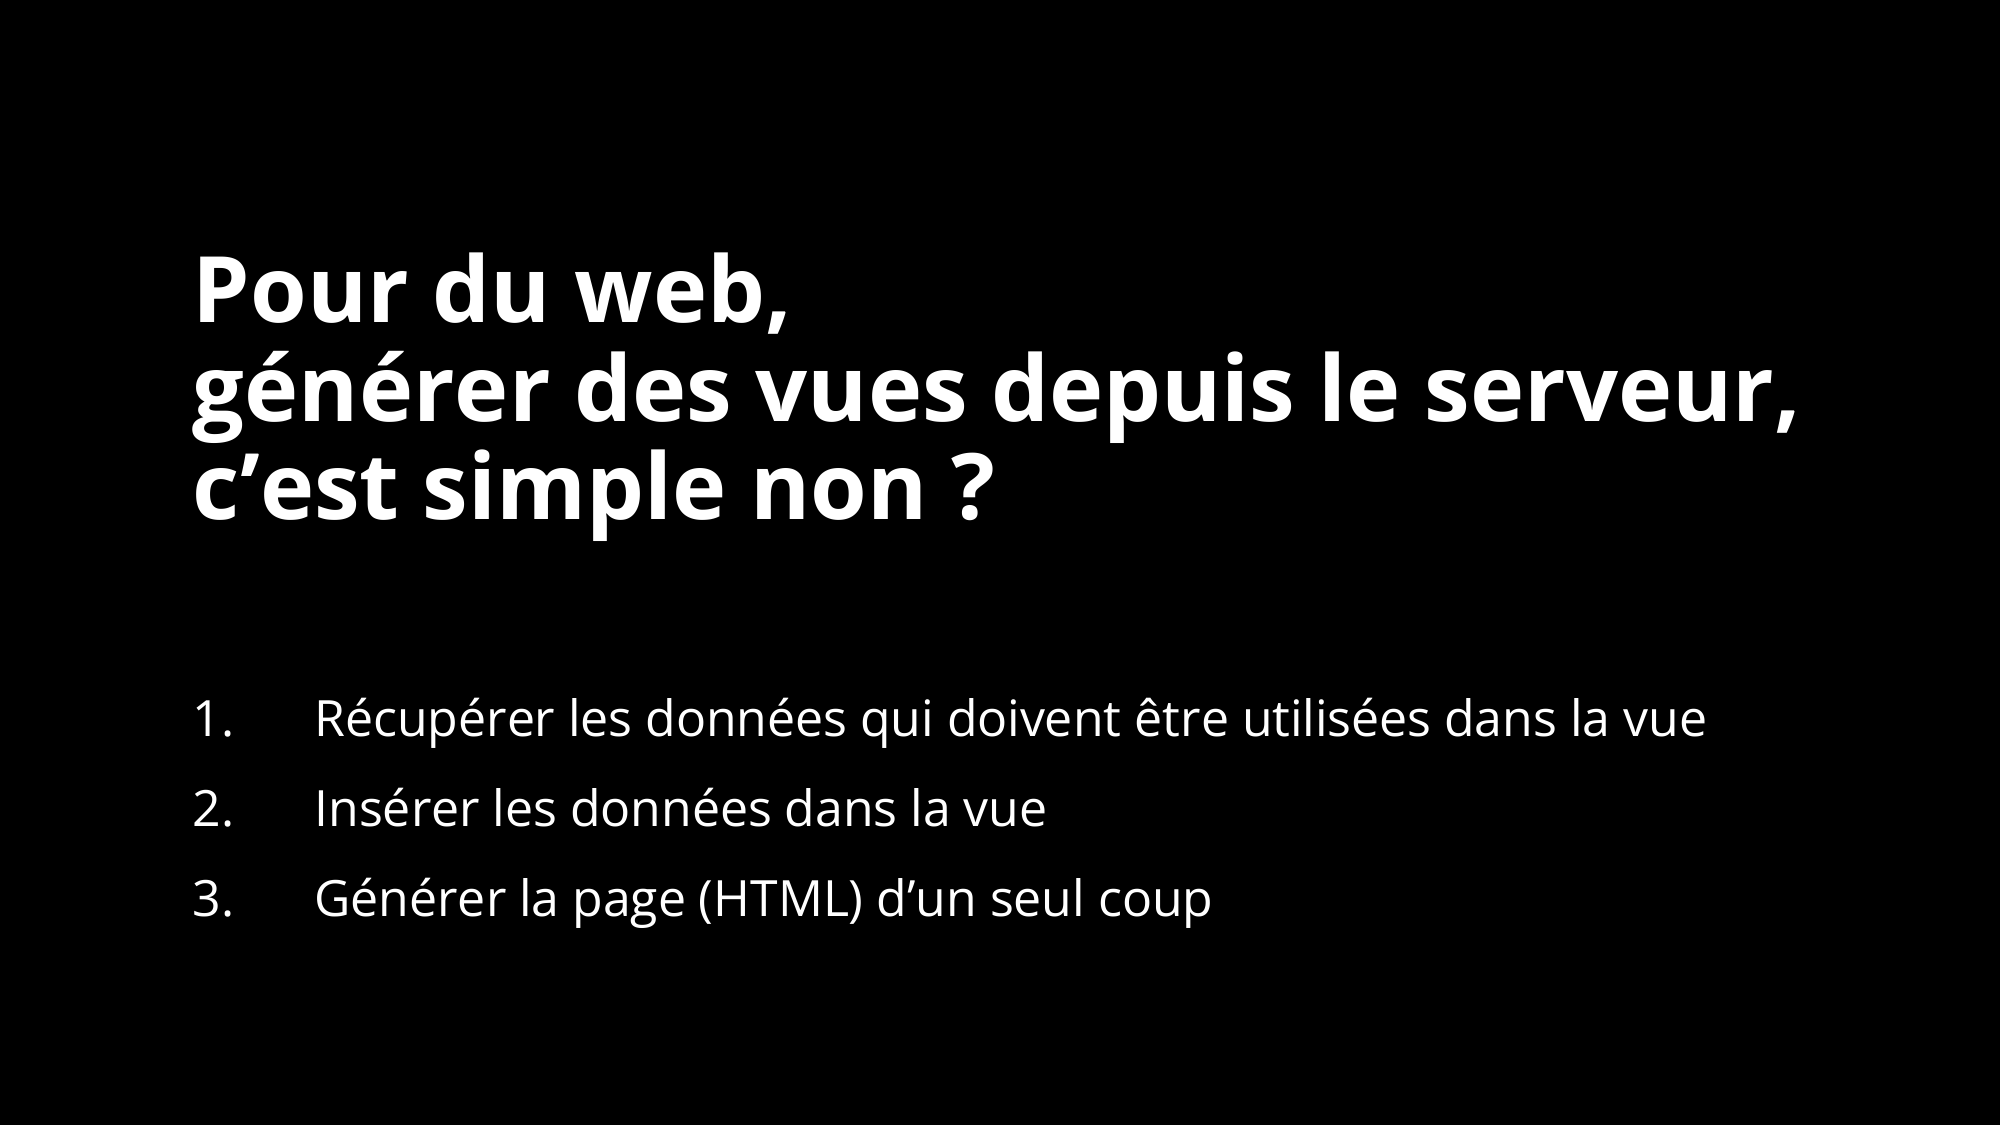

# Pour du web, générer des vues depuis le serveur, c’est simple non ?
Récupérer les données qui doivent être utilisées dans la vue
Insérer les données dans la vue
Générer la page (HTML) d’un seul coup